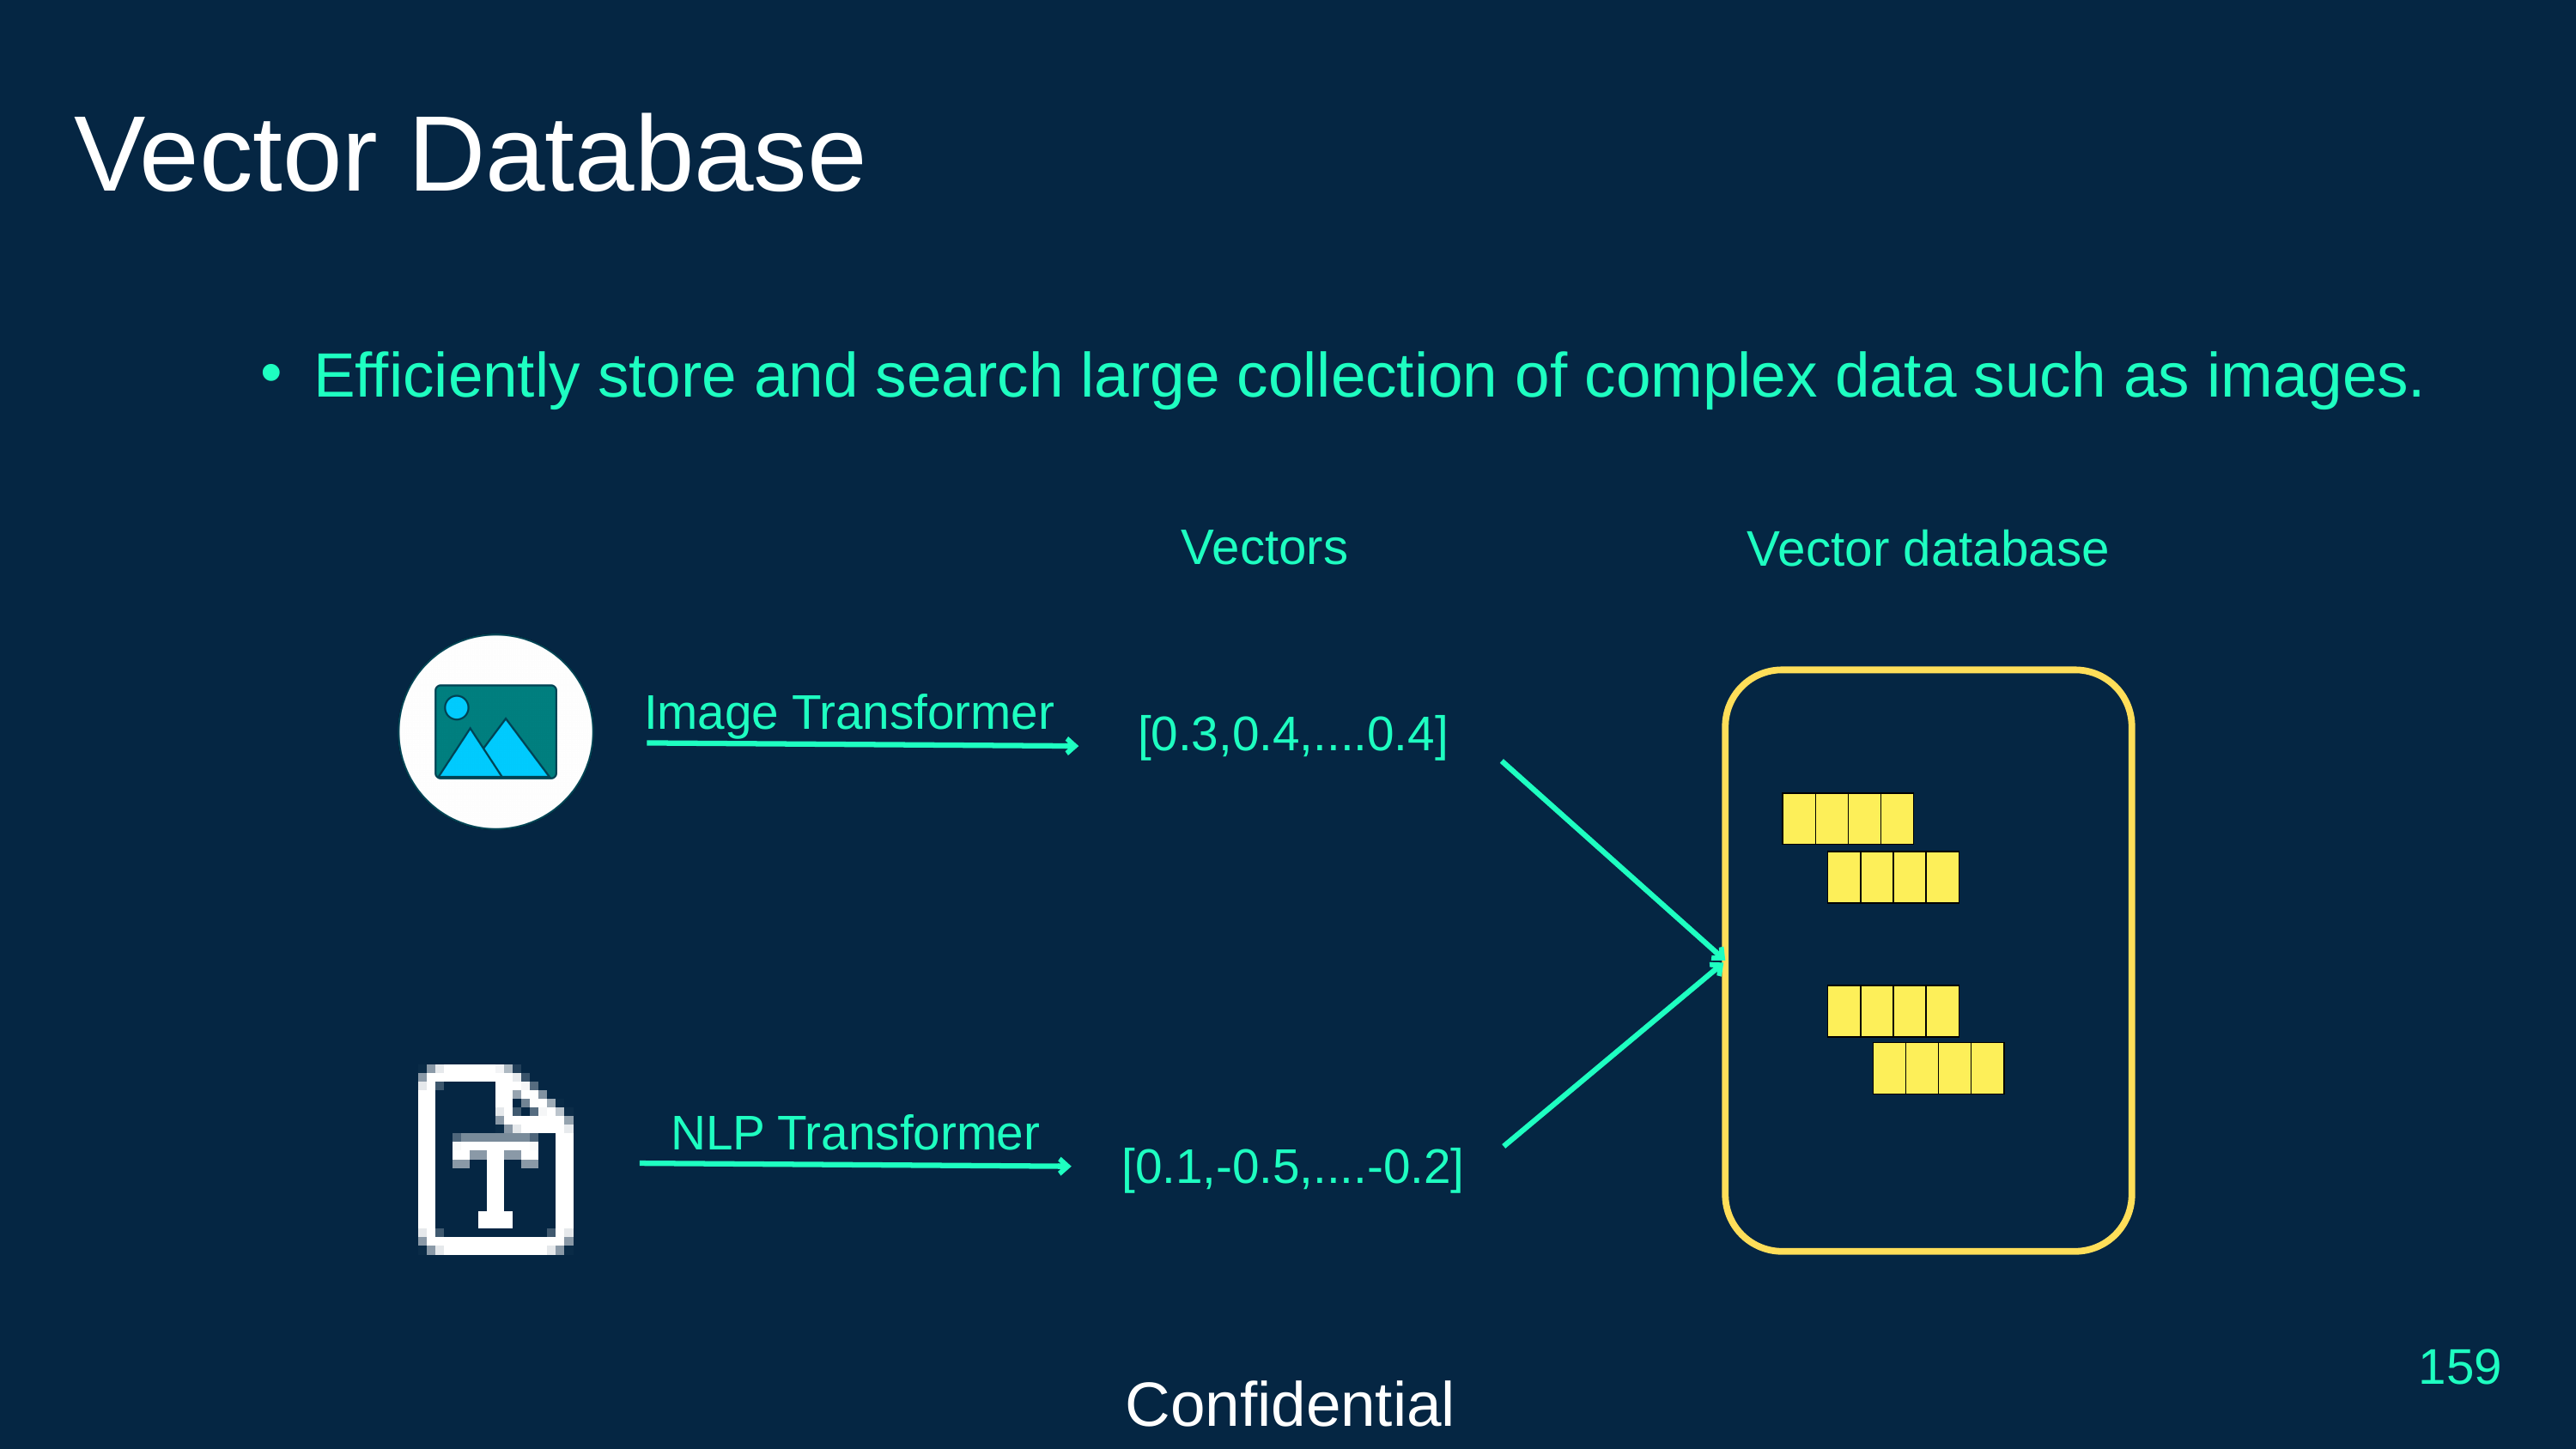

Vector Database
Efficiently store and search large collection of complex data such as images.
Vectors
Vector database

Image Transformer
[0.3,0.4,....0.4]

|  |  |  |  |
| --- | --- | --- | --- |
|  |  |  |  |
| --- | --- | --- | --- |

|  |  |  |  |
| --- | --- | --- | --- |
|  |  |  |  |
| --- | --- | --- | --- |

NLP Transformer
[0.1,-0.5,....-0.2]

159
Confidential